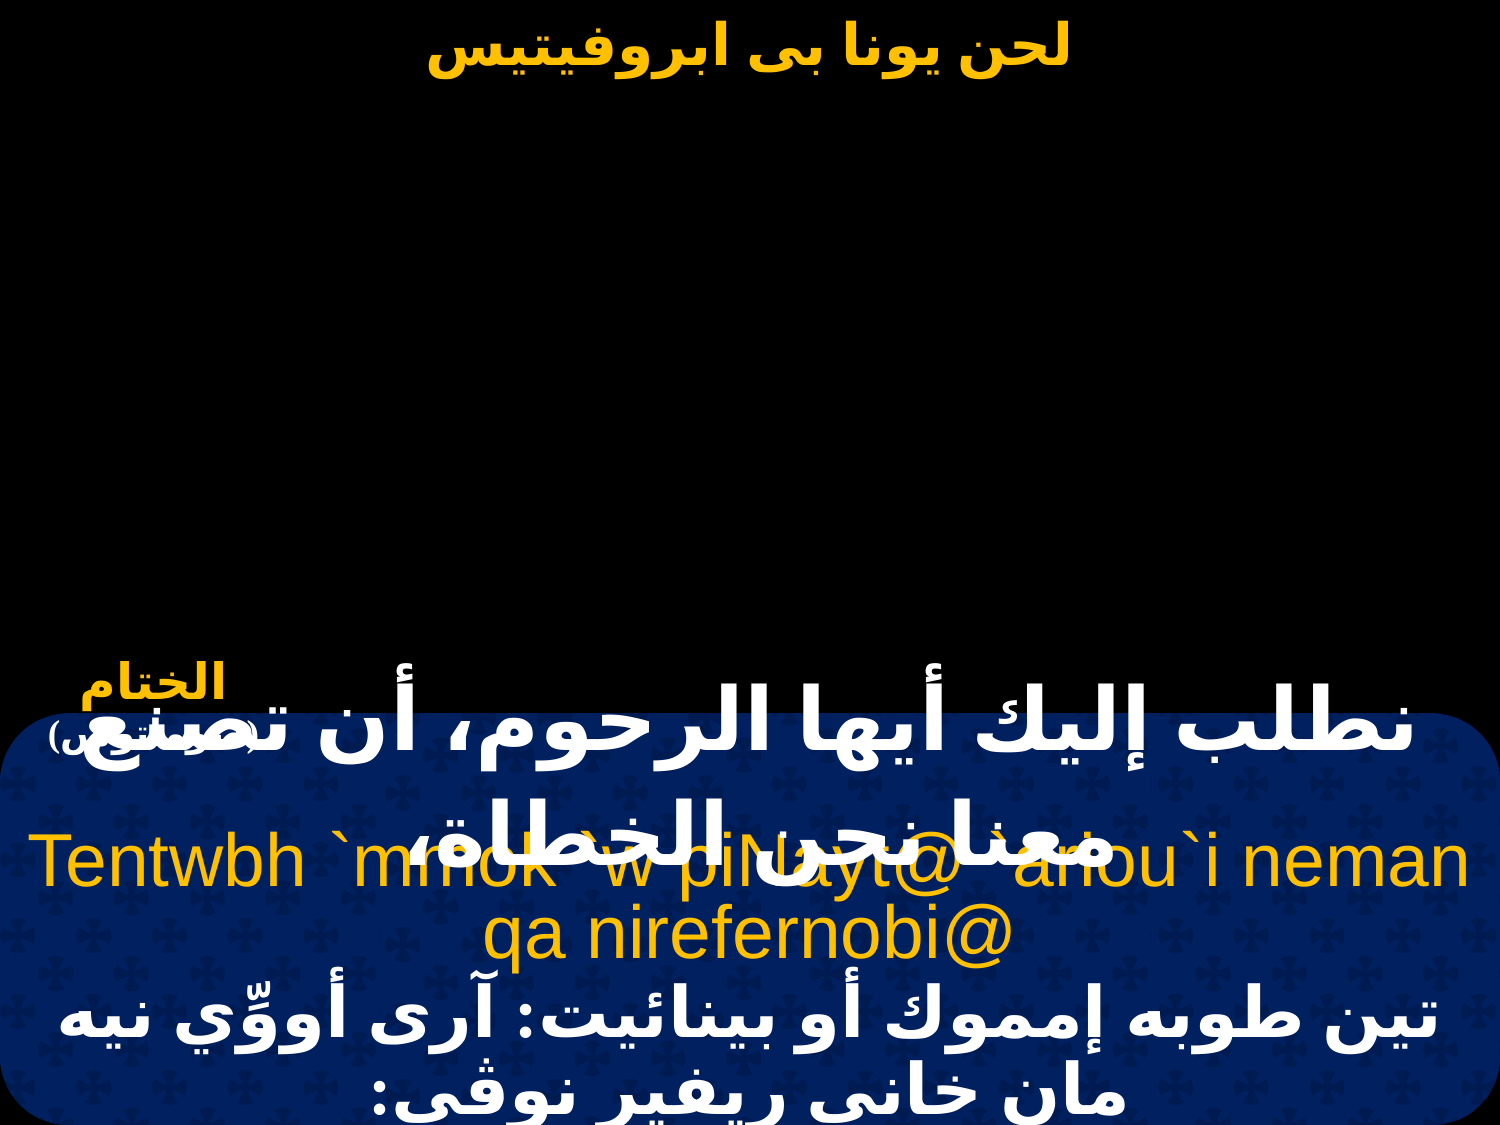

#
نطلب إليك أيها الرحوم، أن تصنع معنا نحن الخطاة،
Tentwbh `mmok `w piNayt@ `ariou`i neman qa nirefernobi@
تين طوبه إمموك أو بينائيت: آرى أووِّي نيه مان خانى ريفير نوڤى: